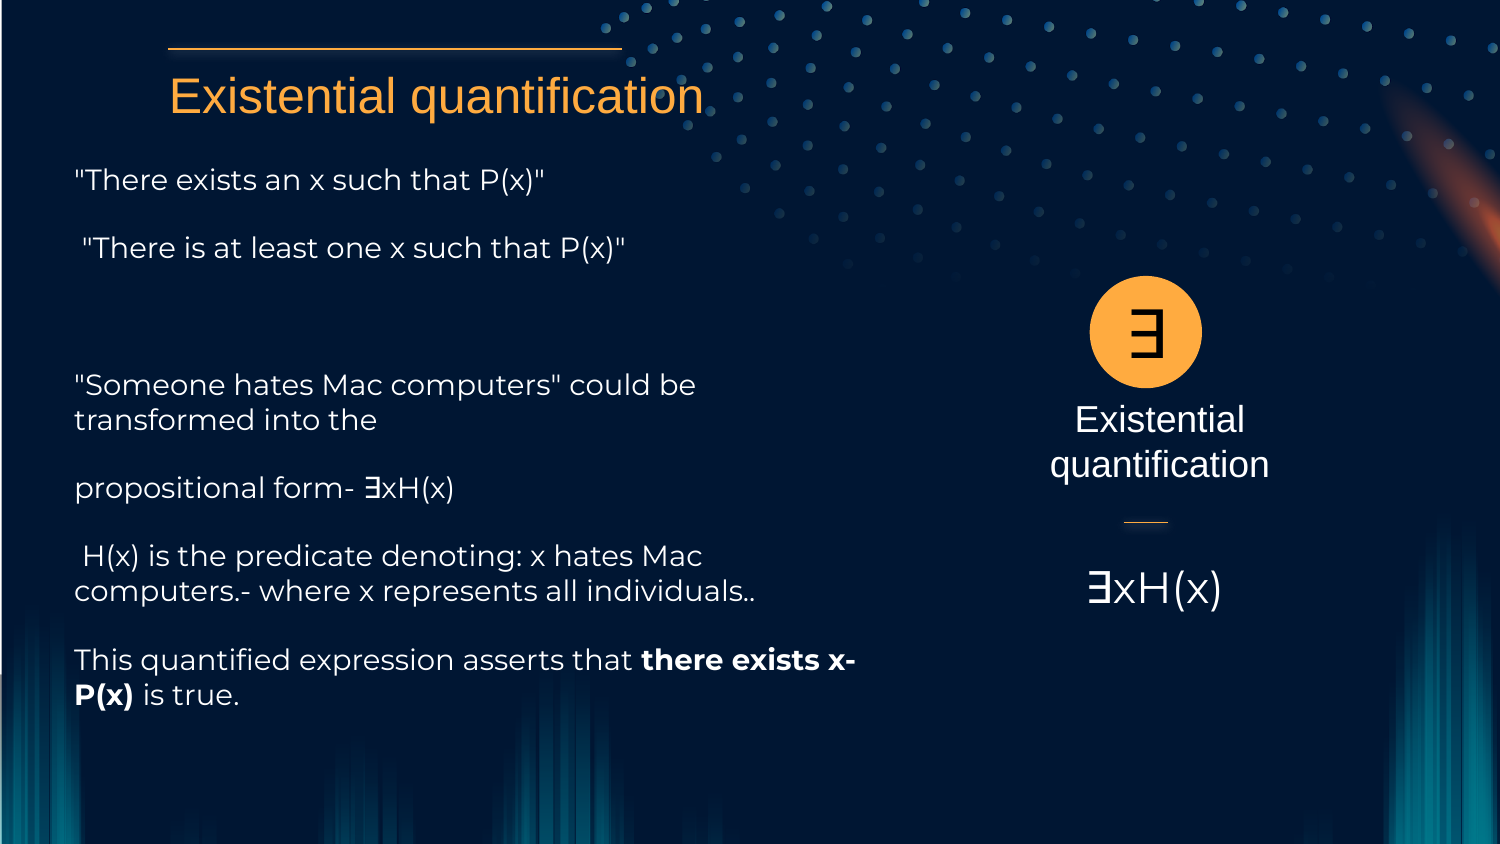

Existential quantification
"There exists an x such that P(x)"
 "There is at least one x such that P(x)"

"Someone hates Mac computers" could be transformed into the
propositional form- ∃xH(x)
 H(x) is the predicate denoting: x hates Mac computers.- where x represents all individuals..
This quantified expression asserts that there exists x- P(x) is true.

∃
# Existential quantification
∃xH(x)